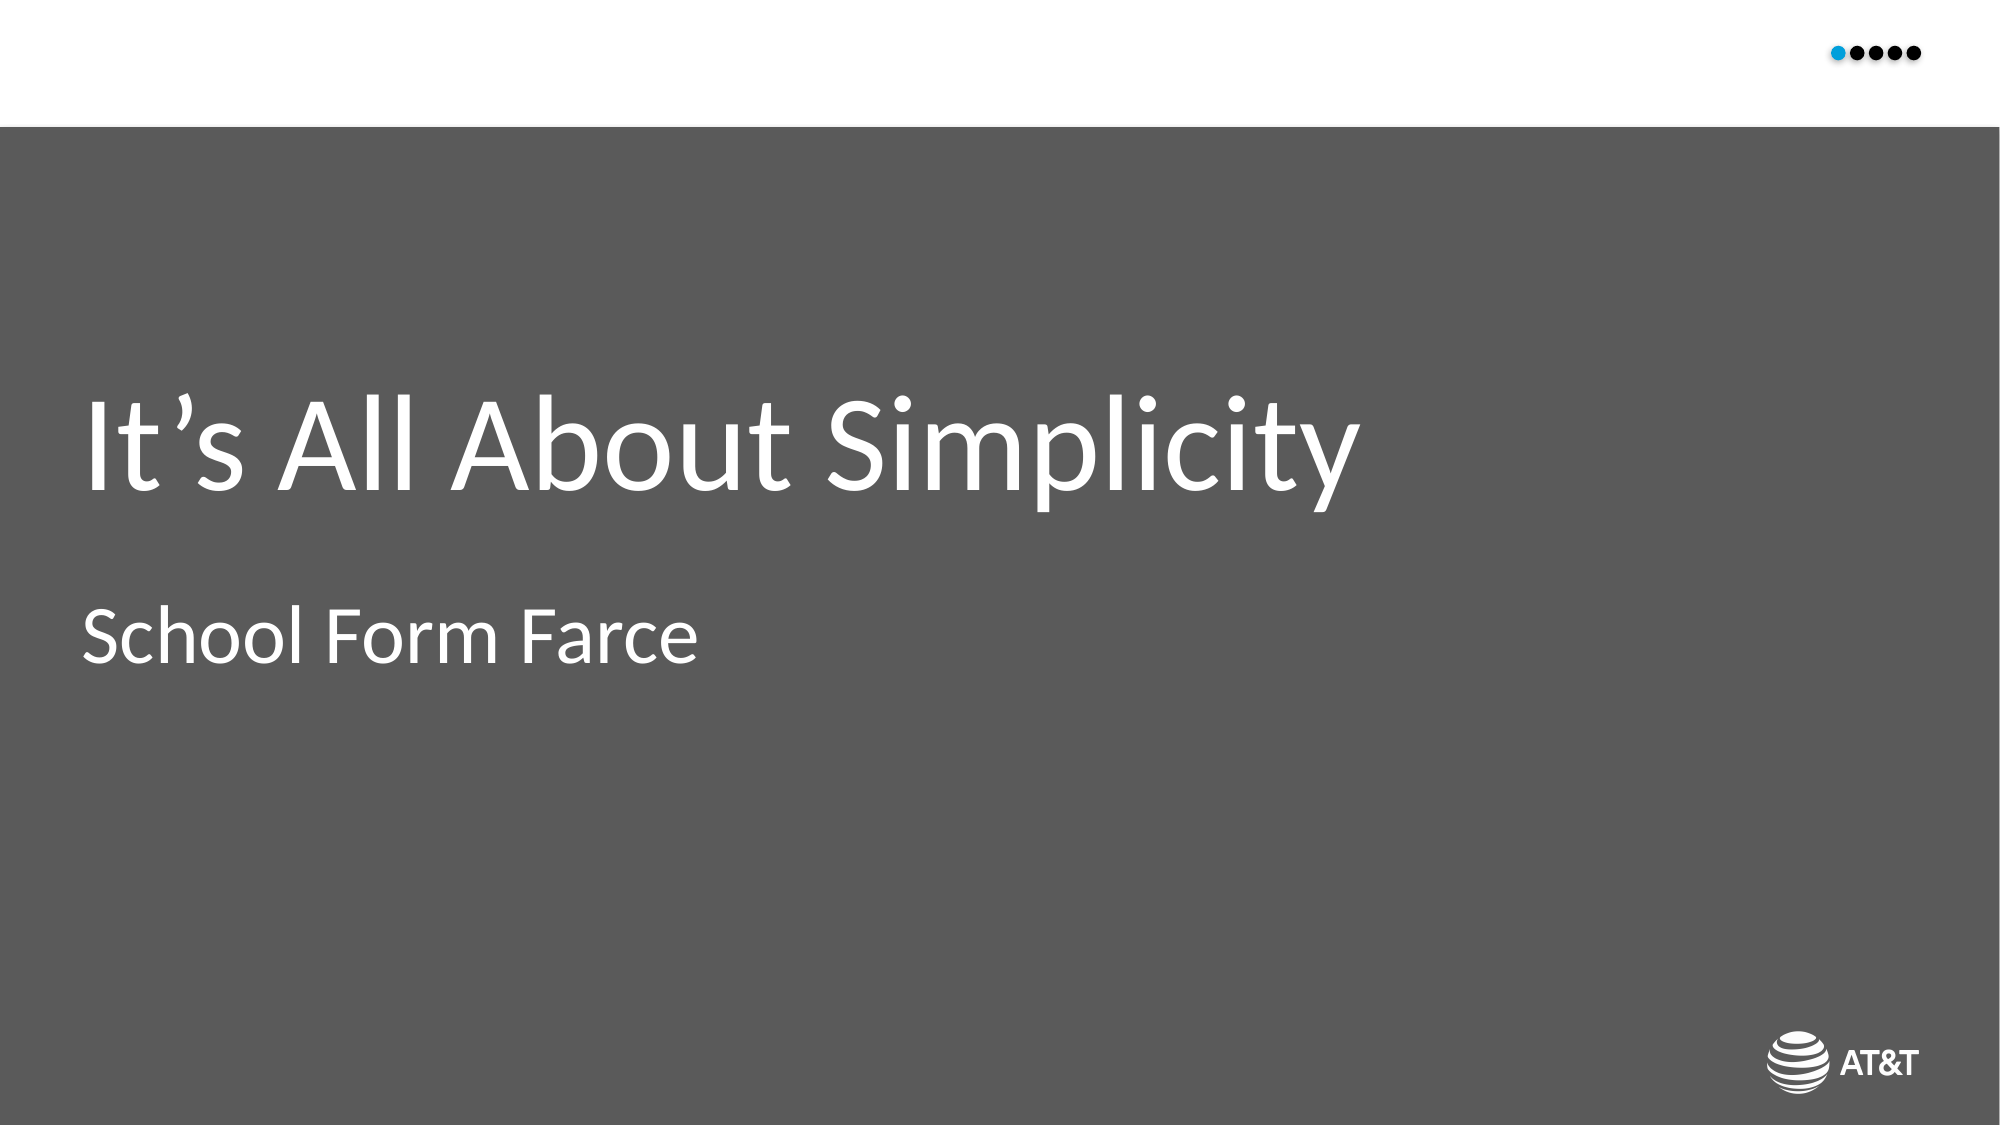

# It’s All About Simplicity
School Form Farce